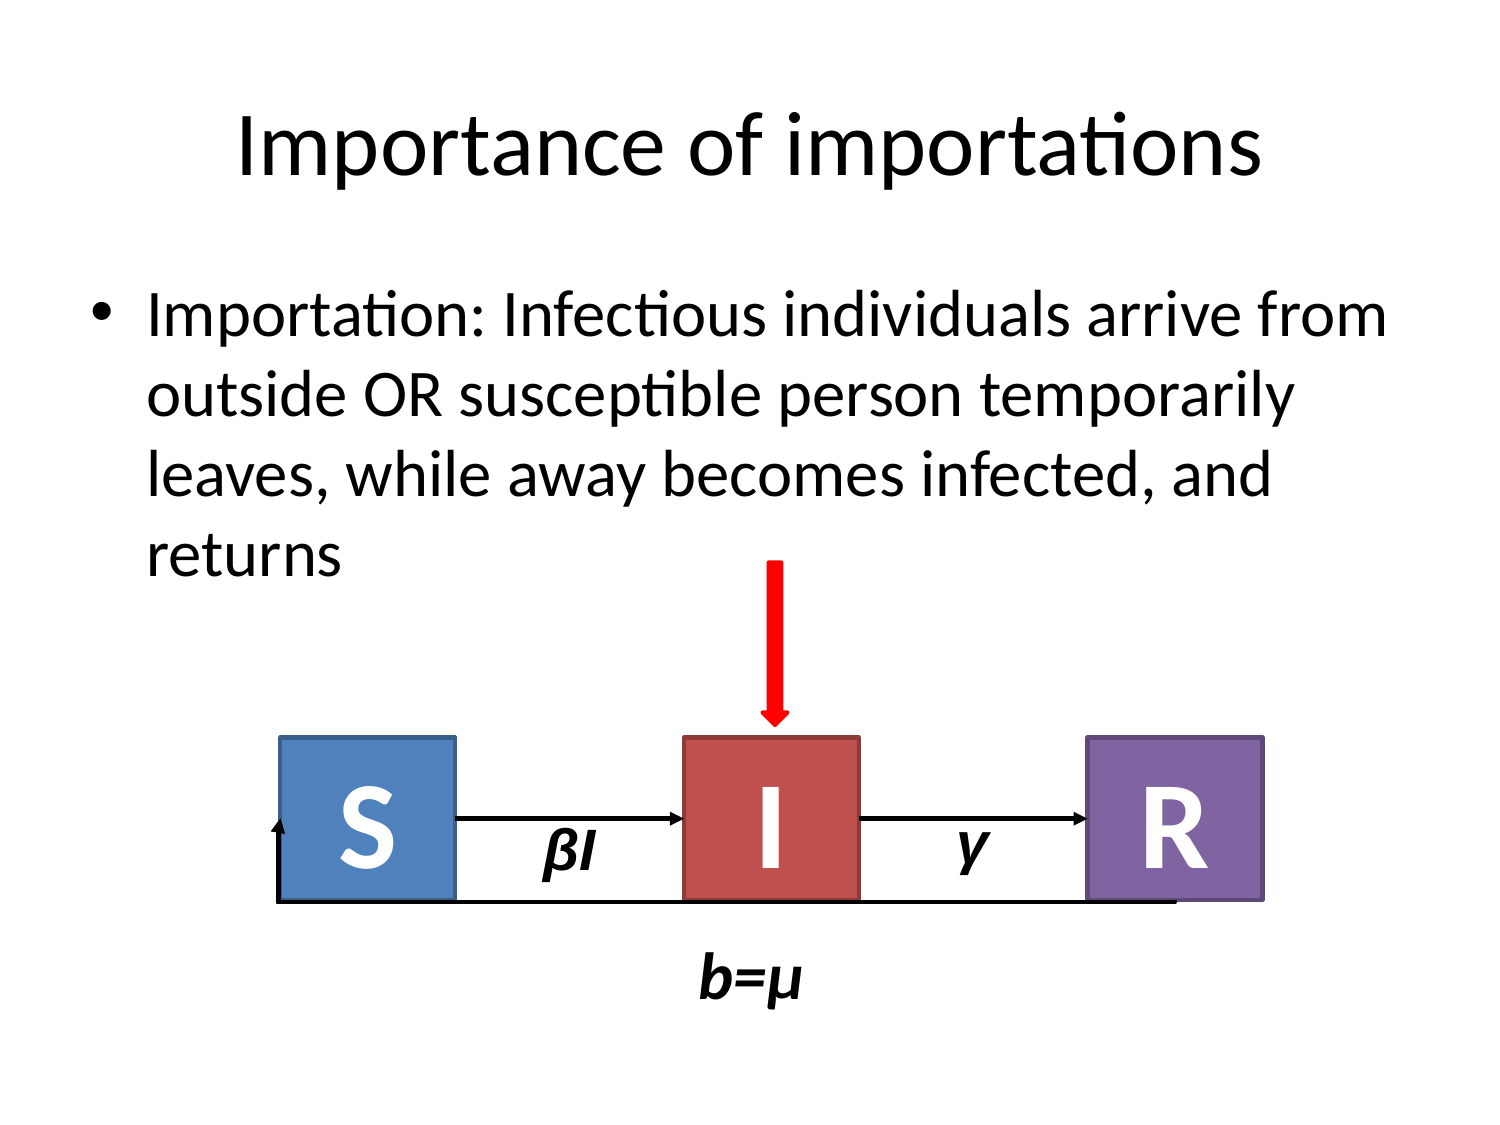

# Importance of importations
Importation: Infectious individuals arrive from outside OR susceptible person temporarily leaves, while away becomes infected, and returns

S
I
R
γ
βI
b=μ